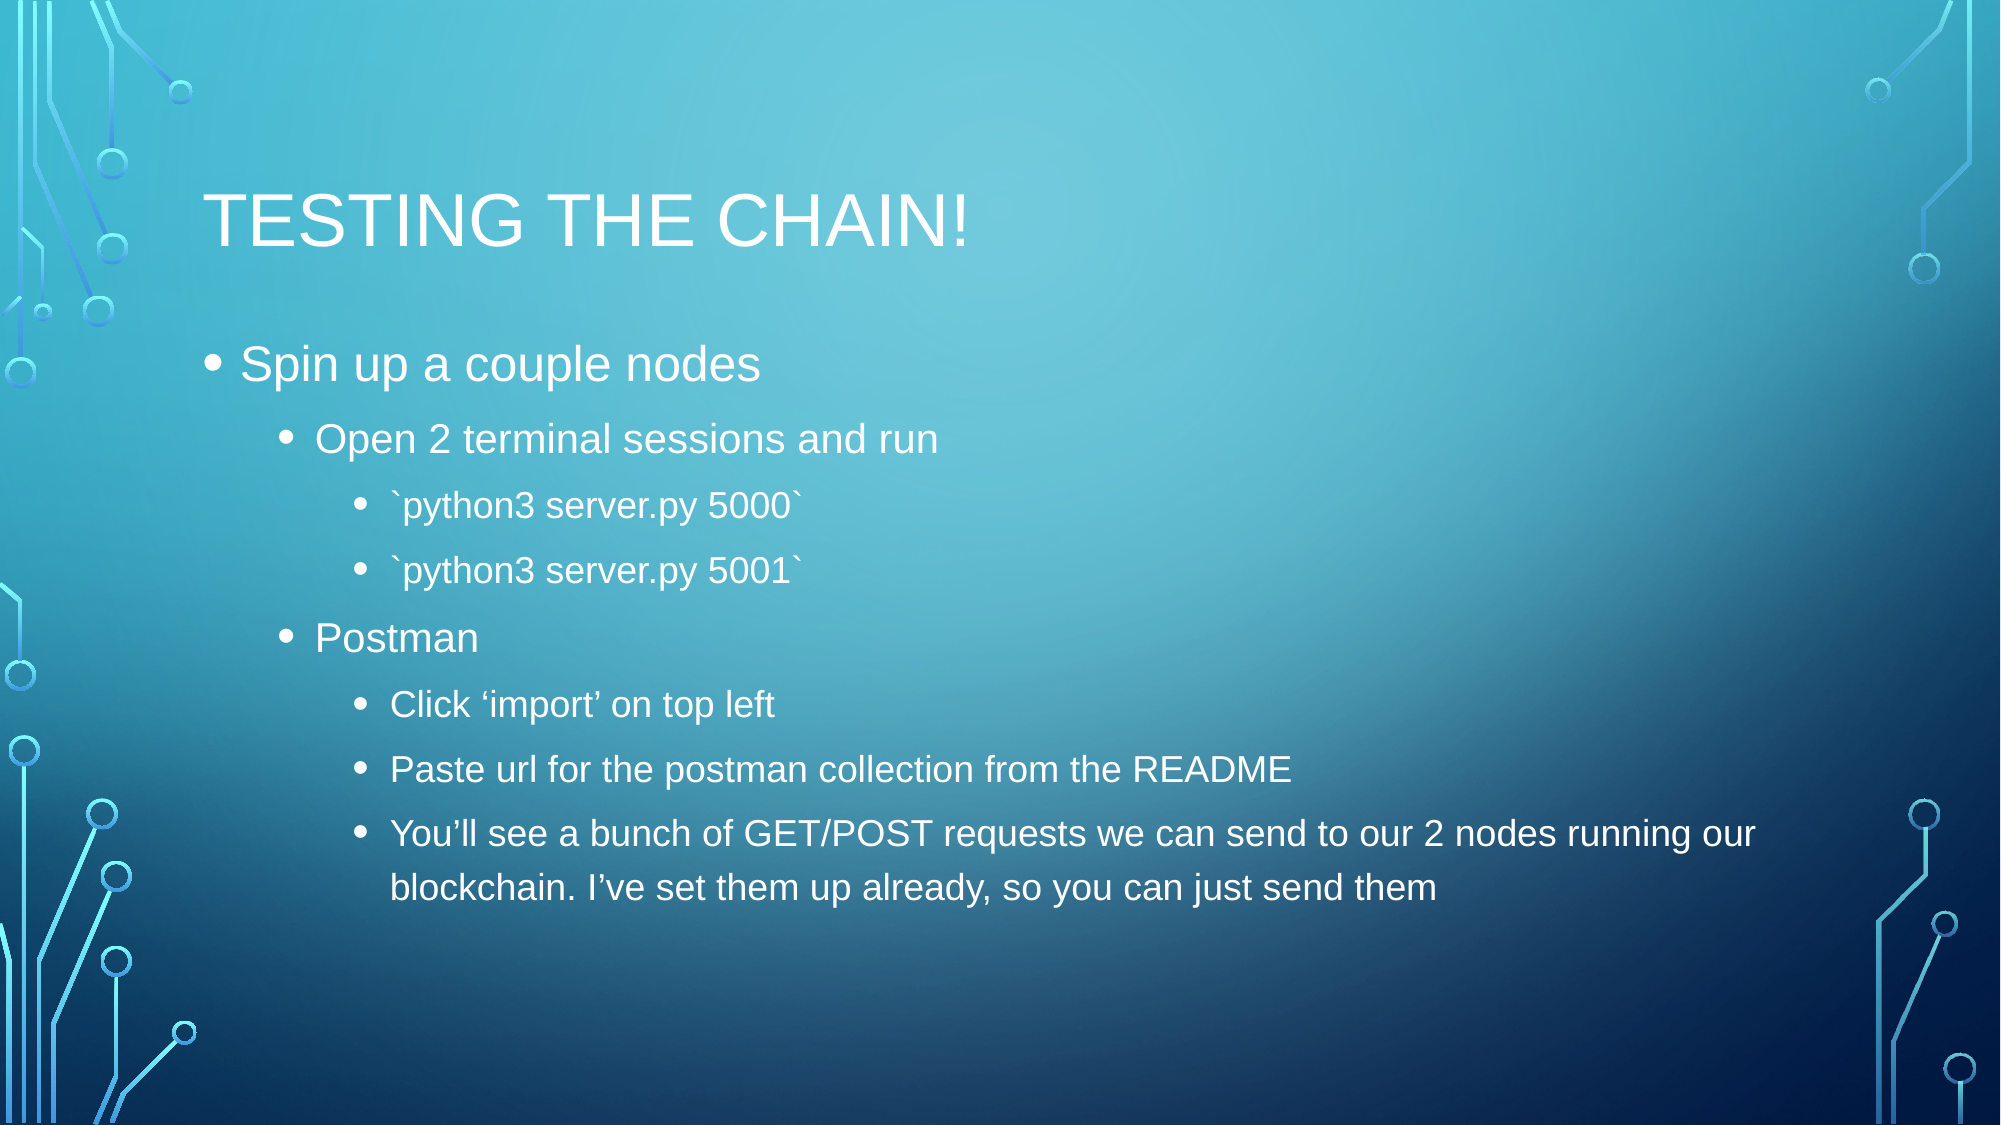

# Testing the chain!
Spin up a couple nodes
Open 2 terminal sessions and run
`python3 server.py 5000`
`python3 server.py 5001`
Postman
Click ‘import’ on top left
Paste url for the postman collection from the README
You’ll see a bunch of GET/POST requests we can send to our 2 nodes running our blockchain. I’ve set them up already, so you can just send them